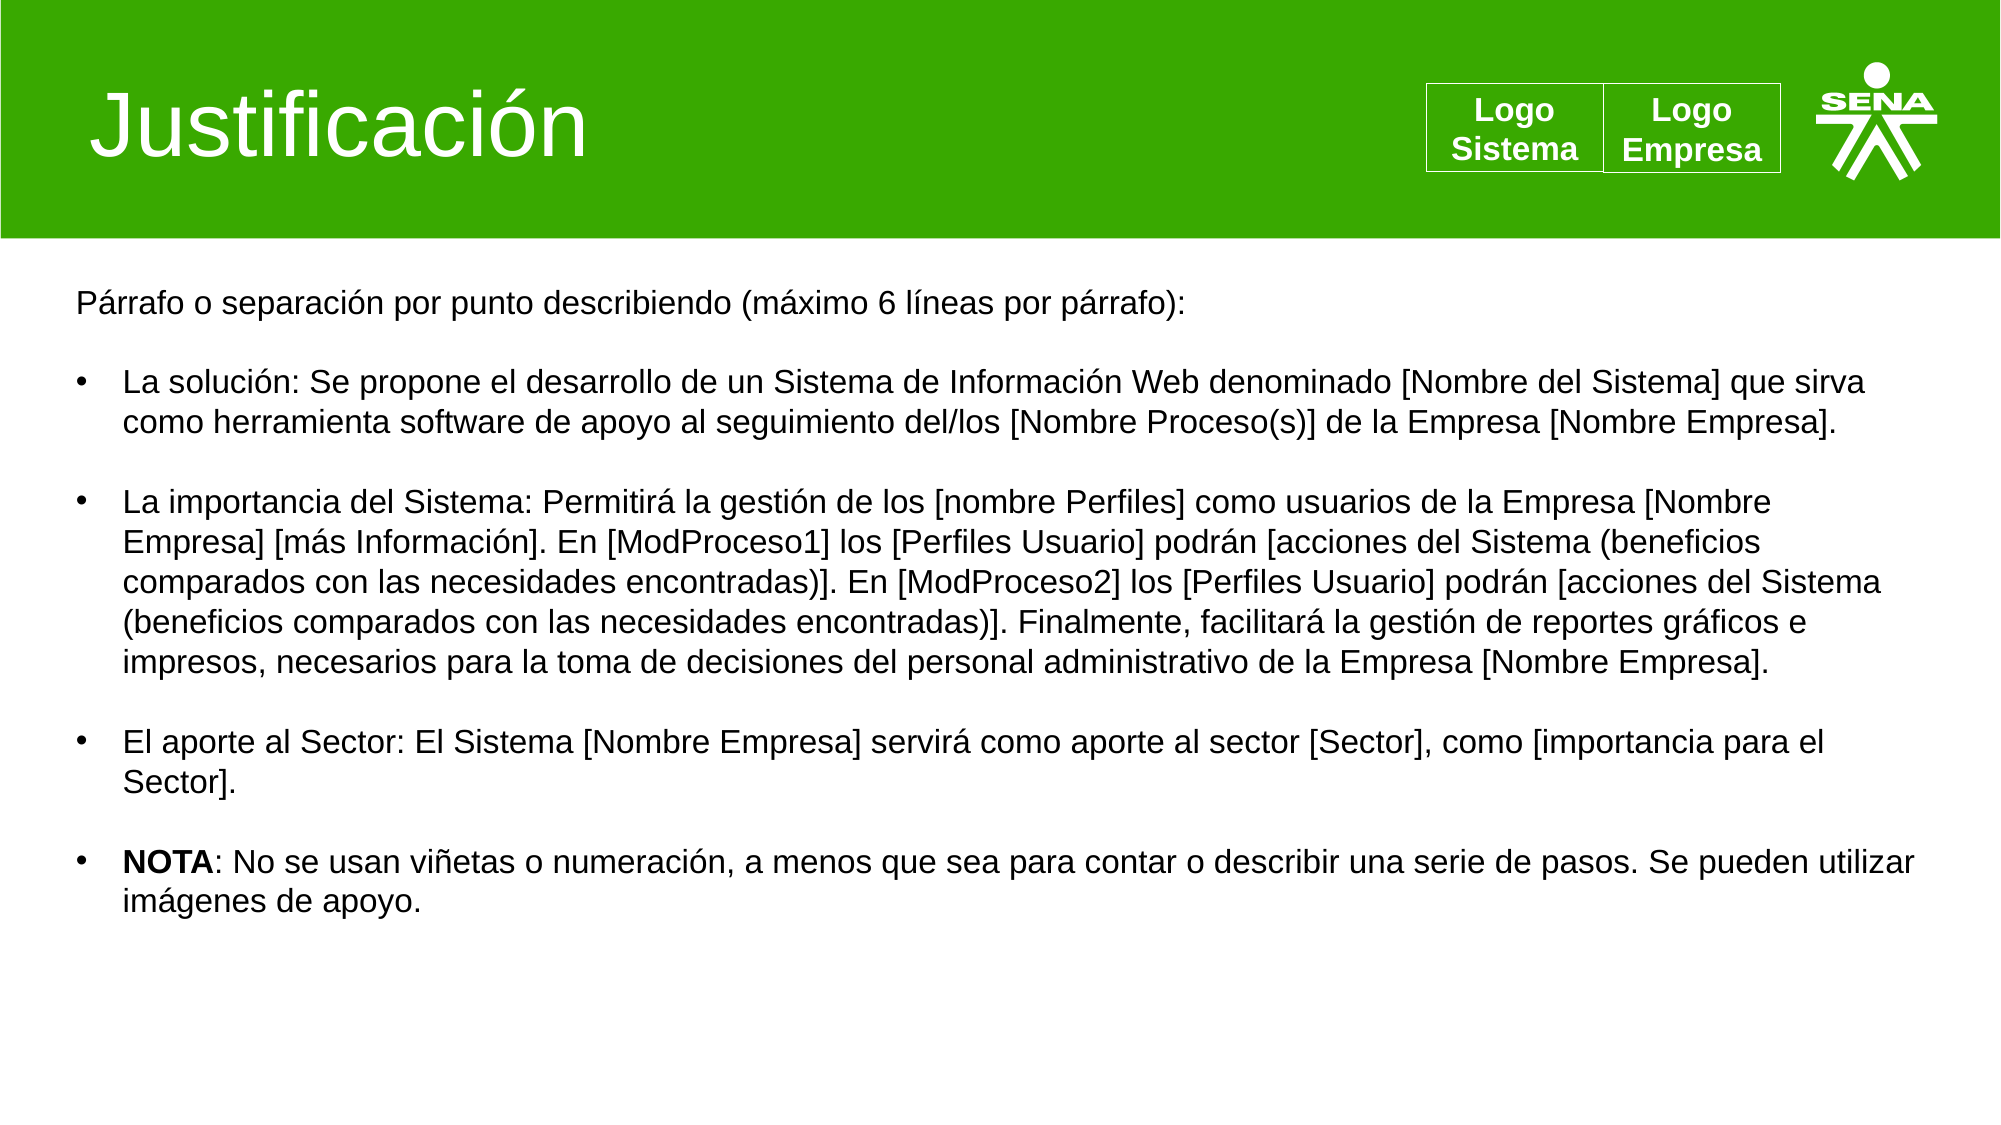

# Justificación
Logo Sistema
Logo Empresa
Párrafo o separación por punto describiendo (máximo 6 líneas por párrafo):

La solución: Se propone el desarrollo de un Sistema de Información Web denominado [Nombre del Sistema] que sirva como herramienta software de apoyo al seguimiento del/los [Nombre Proceso(s)] de la Empresa [Nombre Empresa].

La importancia del Sistema: Permitirá la gestión de los [nombre Perfiles] como usuarios de la Empresa [Nombre Empresa] [más Información]. En [ModProceso1] los [Perfiles Usuario] podrán [acciones del Sistema (beneficios comparados con las necesidades encontradas)]. En [ModProceso2] los [Perfiles Usuario] podrán [acciones del Sistema (beneficios comparados con las necesidades encontradas)]. Finalmente, facilitará la gestión de reportes gráficos e impresos, necesarios para la toma de decisiones del personal administrativo de la Empresa [Nombre Empresa].

El aporte al Sector: El Sistema [Nombre Empresa] servirá como aporte al sector [Sector], como [importancia para el Sector].

NOTA: No se usan viñetas o numeración, a menos que sea para contar o describir una serie de pasos. Se pueden utilizar imágenes de apoyo.